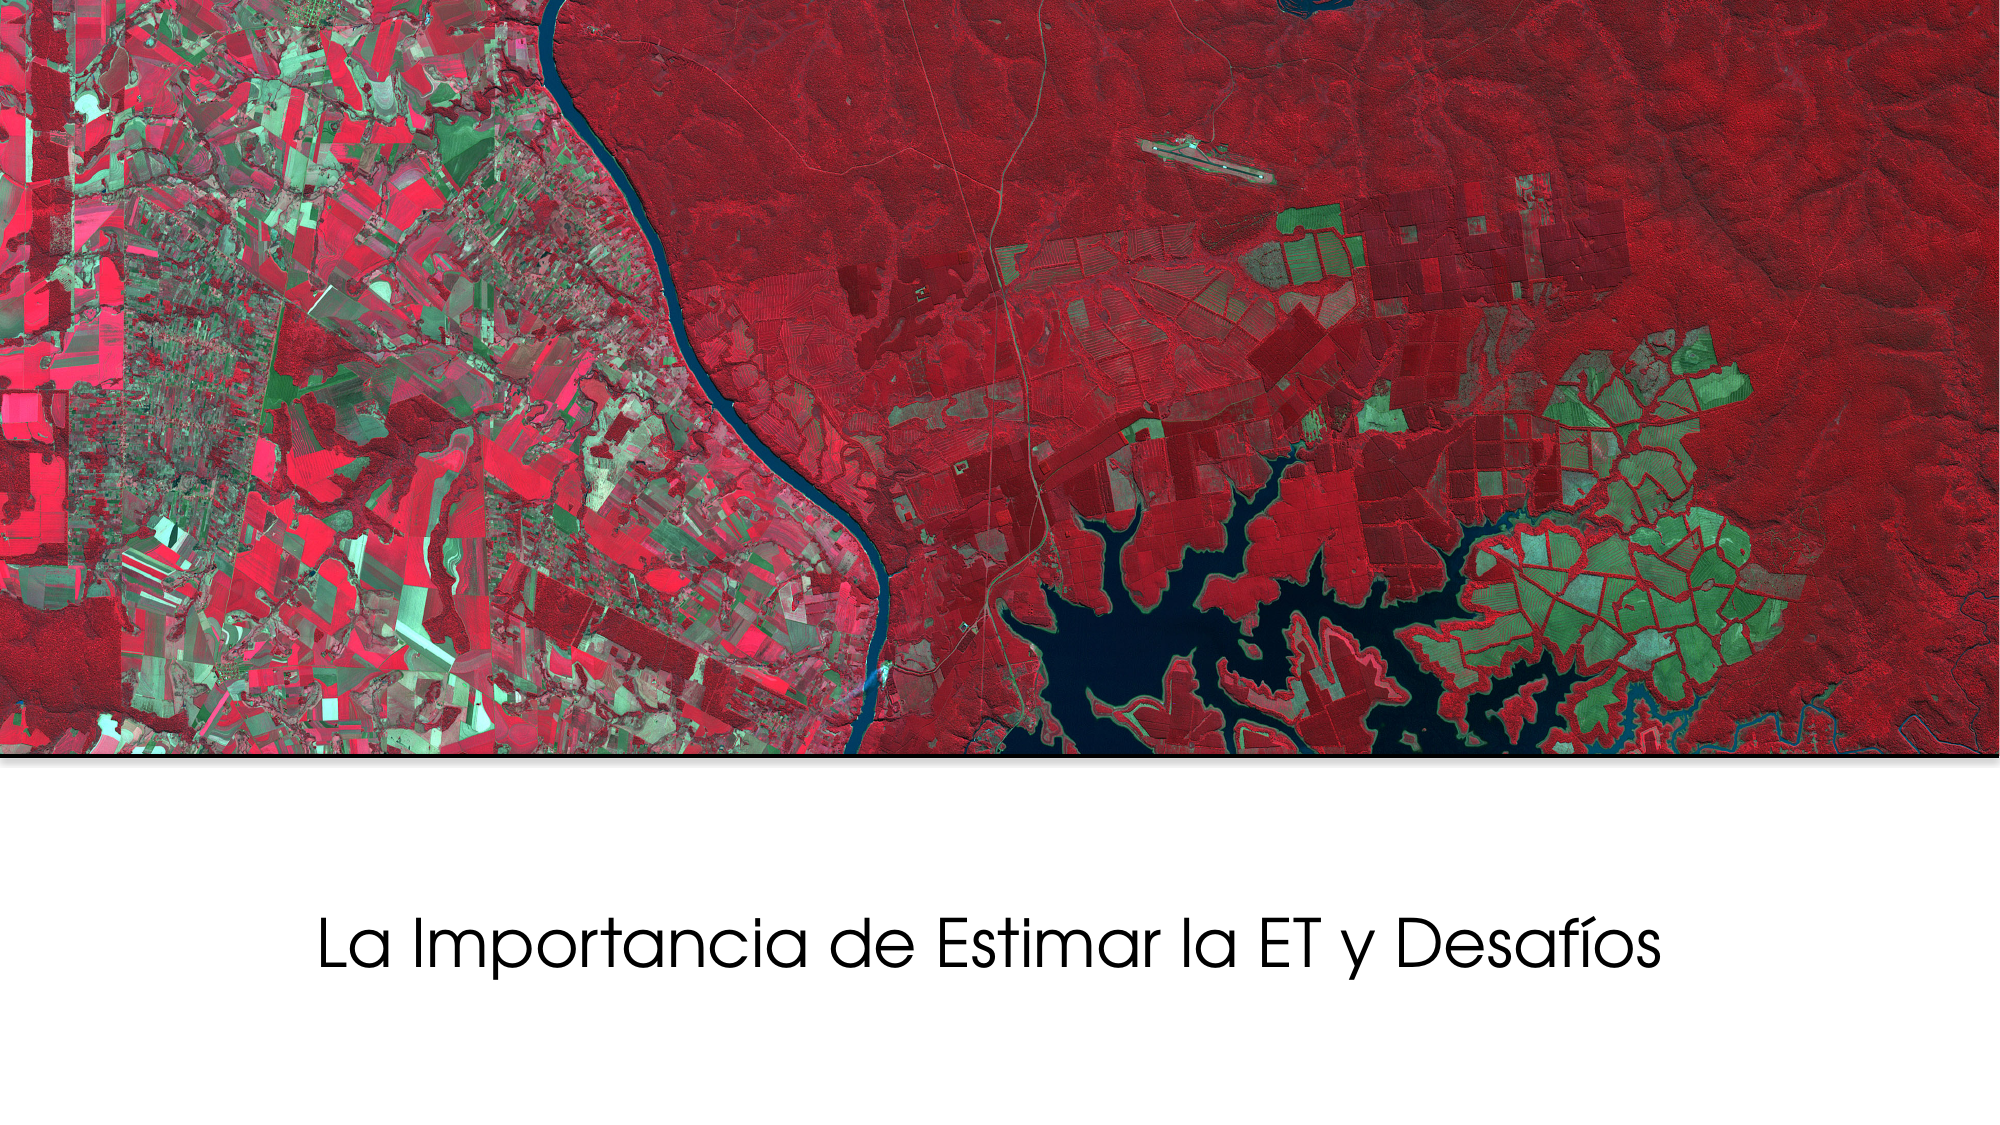

# La Importancia de Estimar la ET y Desafíos